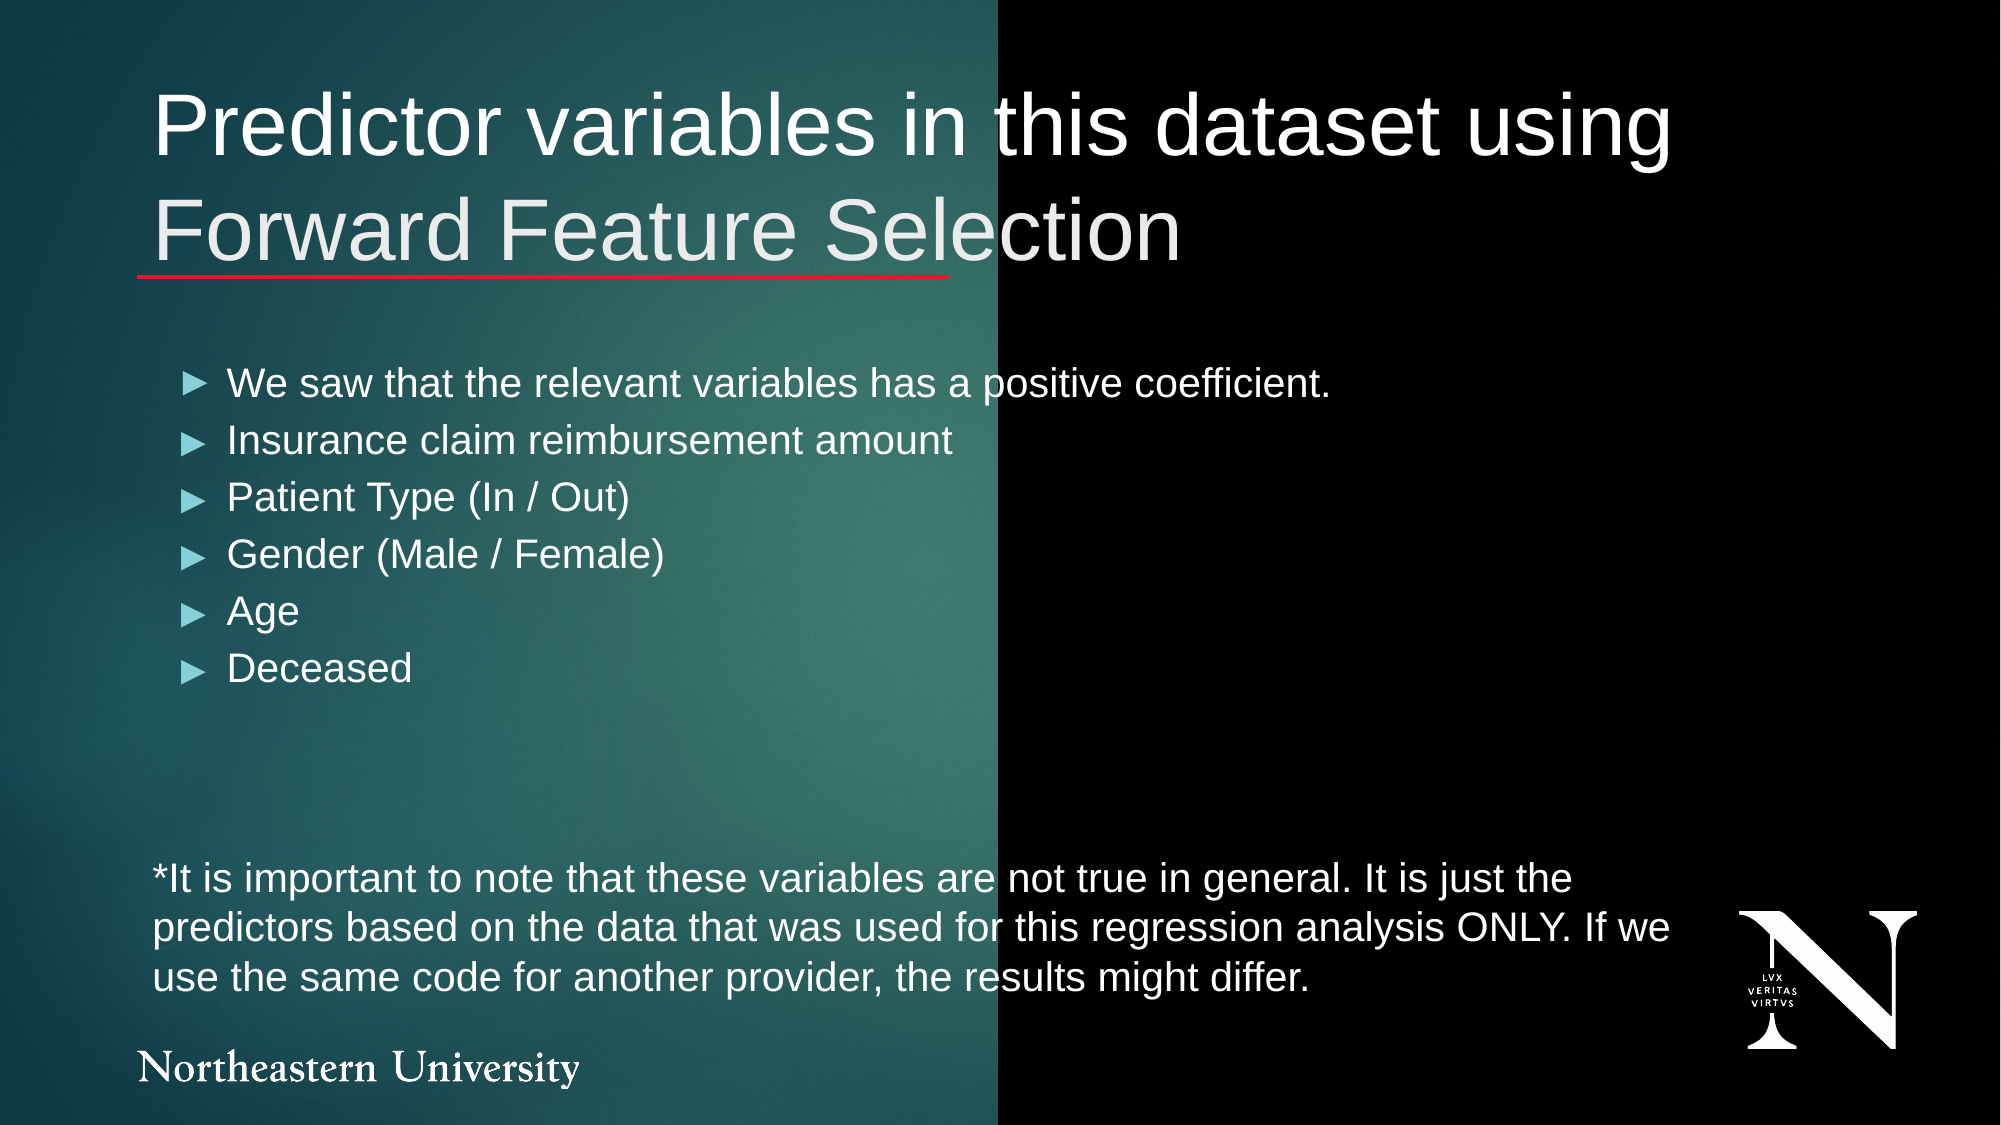

# Predictor variables in this dataset using Forward Feature Selection
We saw that the relevant variables has a positive coefficient.
Insurance claim reimbursement amount
Patient Type (In / Out)
Gender (Male / Female)
Age
Deceased

*It is important to note that these variables are not true in general. It is just the predictors based on the data that was used for this regression analysis ONLY. If we use the same code for another provider, the results might differ.